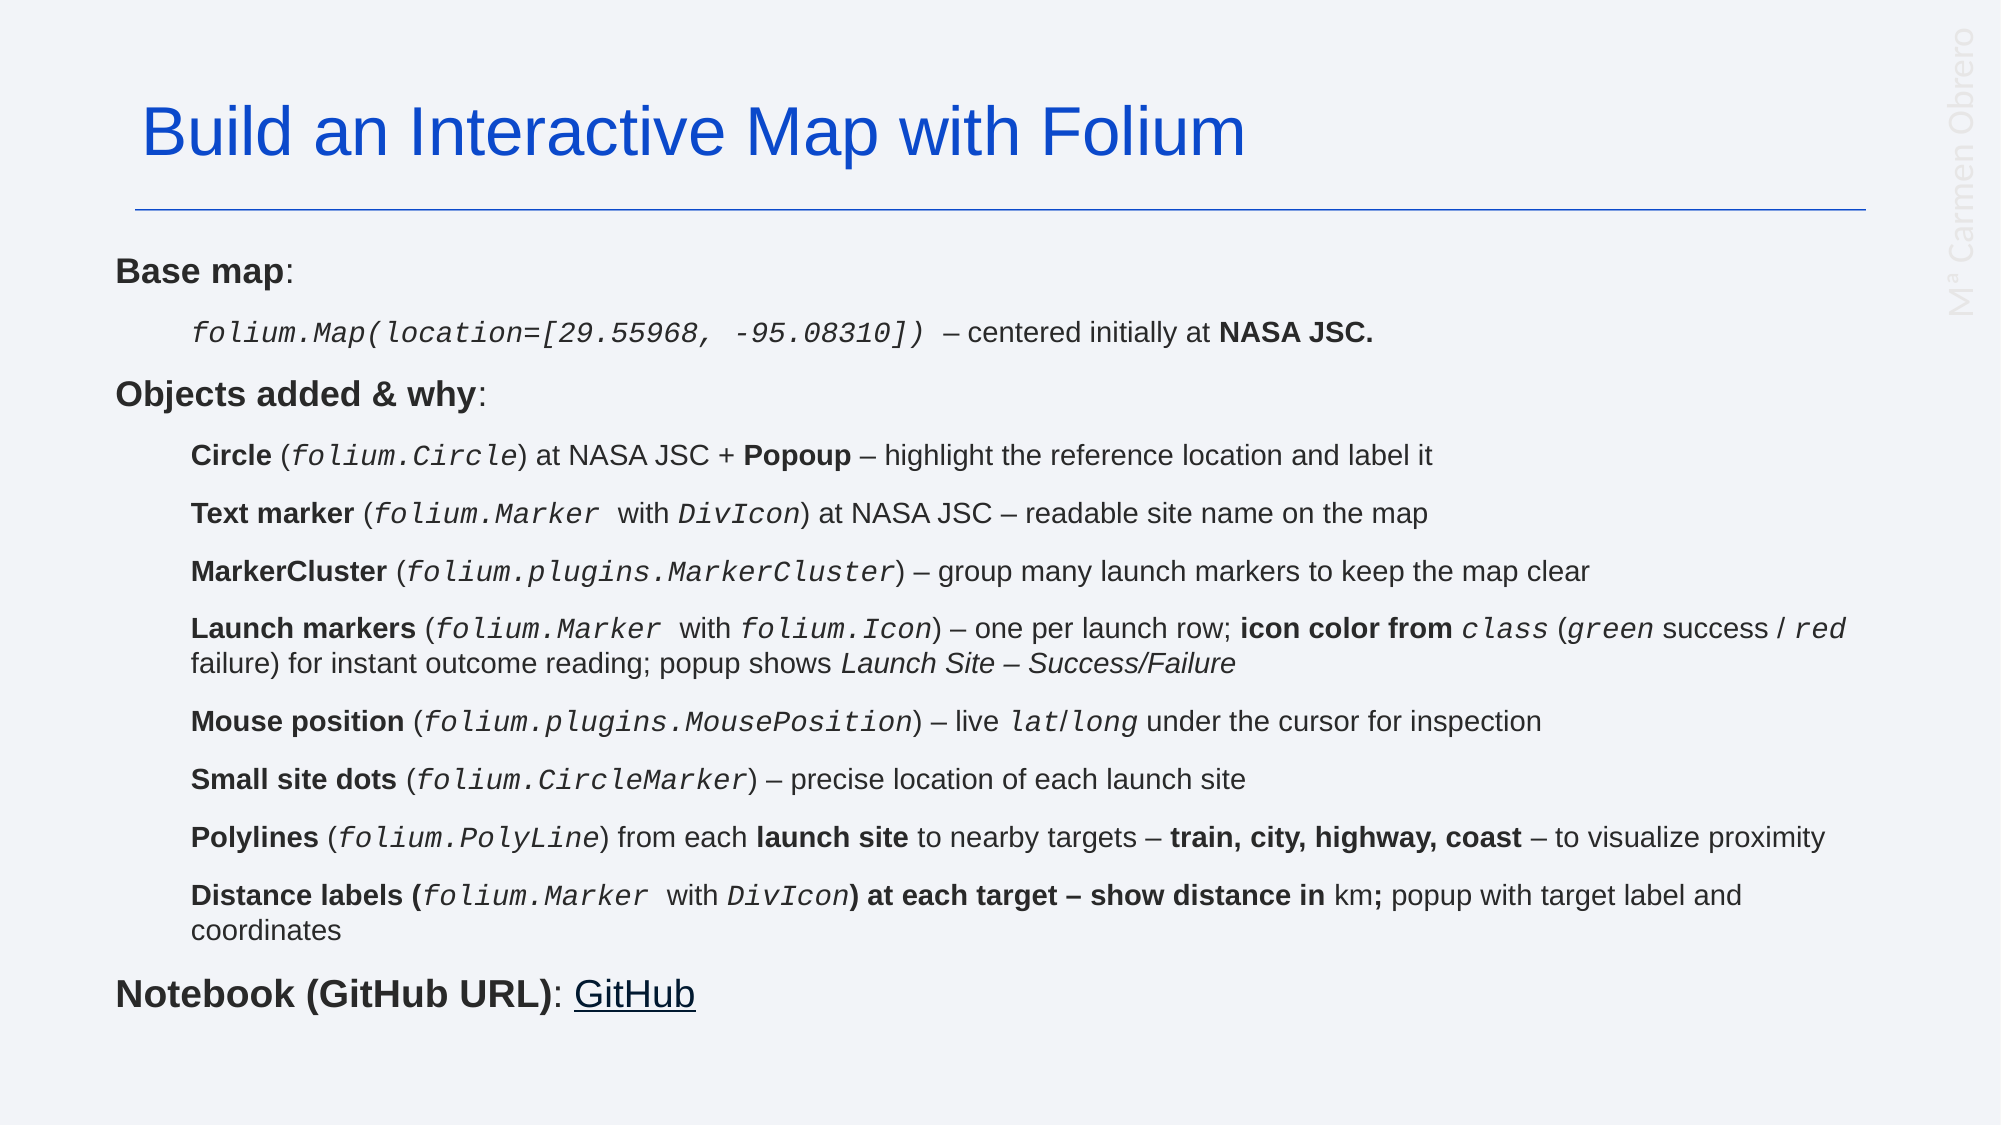

Build an Interactive Map with Folium
Base map:
folium.Map(location=[29.55968, -95.08310]) – centered initially at NASA JSC.
Objects added & why:
Circle (folium.Circle) at NASA JSC + Popoup – highlight the reference location and label it
Text marker (folium.Marker with DivIcon) at NASA JSC – readable site name on the map
MarkerCluster (folium.plugins.MarkerCluster) – group many launch markers to keep the map clear
Launch markers (folium.Marker with folium.Icon) – one per launch row; icon color from class (green success / red failure) for instant outcome reading; popup shows Launch Site – Success/Failure
Mouse position (folium.plugins.MousePosition) – live lat/long under the cursor for inspection
Small site dots (folium.CircleMarker) – precise location of each launch site
Polylines (folium.PolyLine) from each launch site to nearby targets – train, city, highway, coast – to visualize proximity
Distance labels (folium.Marker with DivIcon) at each target – show distance in km; popup with target label and coordinates
Notebook (GitHub URL): GitHub